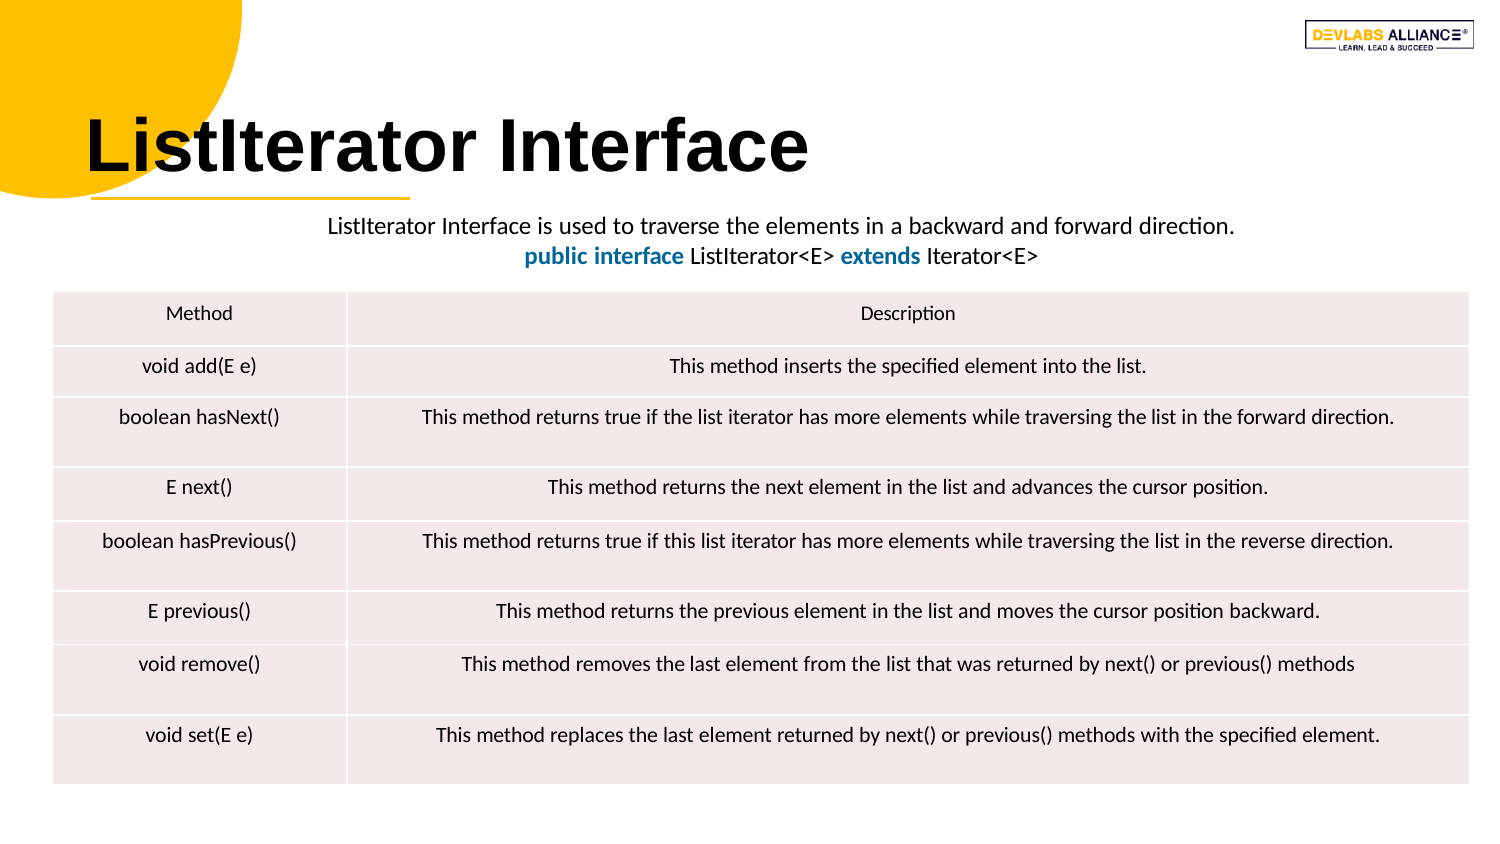

# ListIterator Interface

ListIterator Interface is used to traverse the elements in a backward and forward direction.
public interface ListIterator<E> extends Iterator<E>
| Method | Description |
| --- | --- |
| void add(E e) | This method inserts the specified element into the list. |
| boolean hasNext() | This method returns true if the list iterator has more elements while traversing the list in the forward direction. |
| E next() | This method returns the next element in the list and advances the cursor position. |
| boolean hasPrevious() | This method returns true if this list iterator has more elements while traversing the list in the reverse direction. |
| E previous() | This method returns the previous element in the list and moves the cursor position backward. |
| void remove() | This method removes the last element from the list that was returned by next() or previous() methods |
| void set(E e) | This method replaces the last element returned by next() or previous() methods with the specified element. |